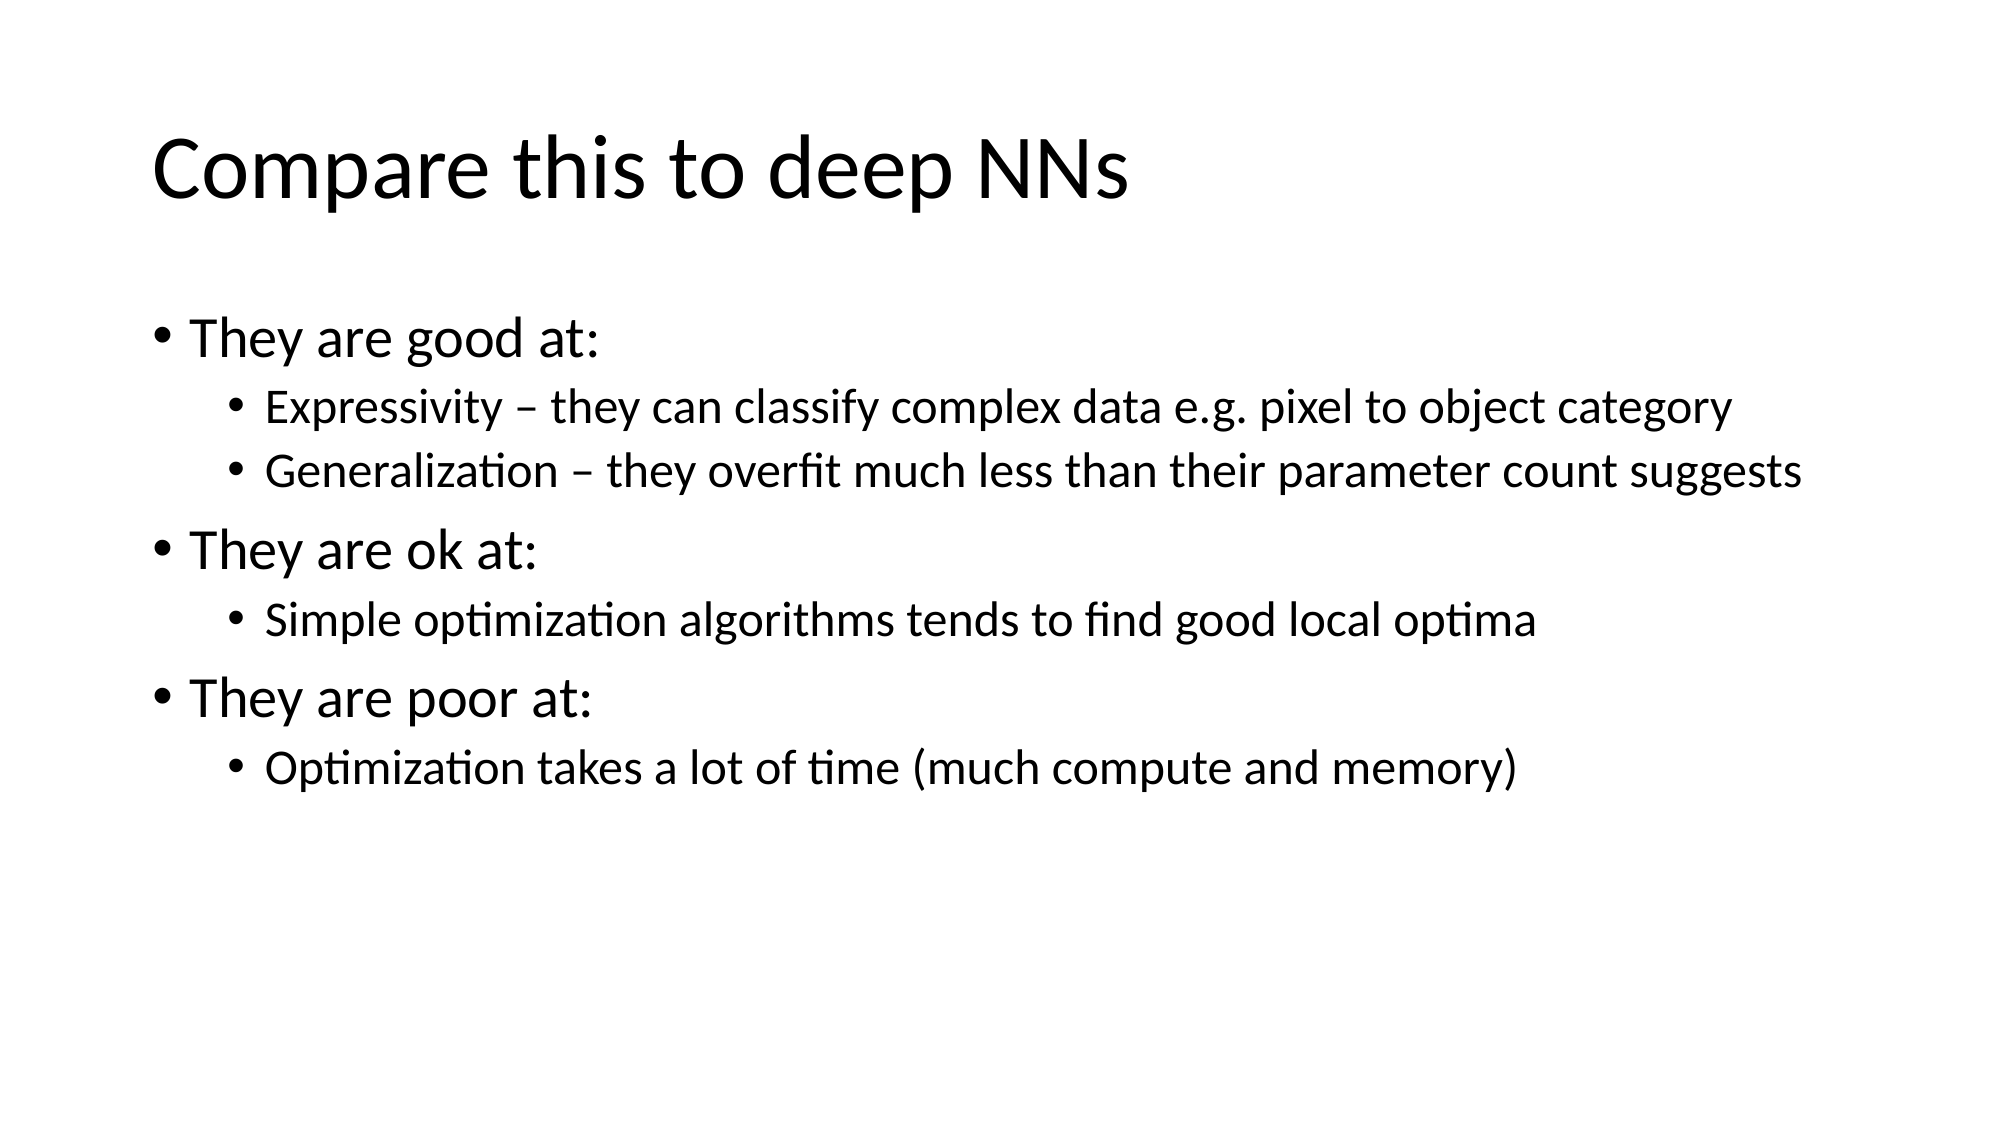

# Compare this to deep NNs
They are good at:
Expressivity – they can classify complex data e.g. pixel to object category
Generalization – they overfit much less than their parameter count suggests
They are ok at:
Simple optimization algorithms tends to find good local optima
They are poor at:
Optimization takes a lot of time (much compute and memory)